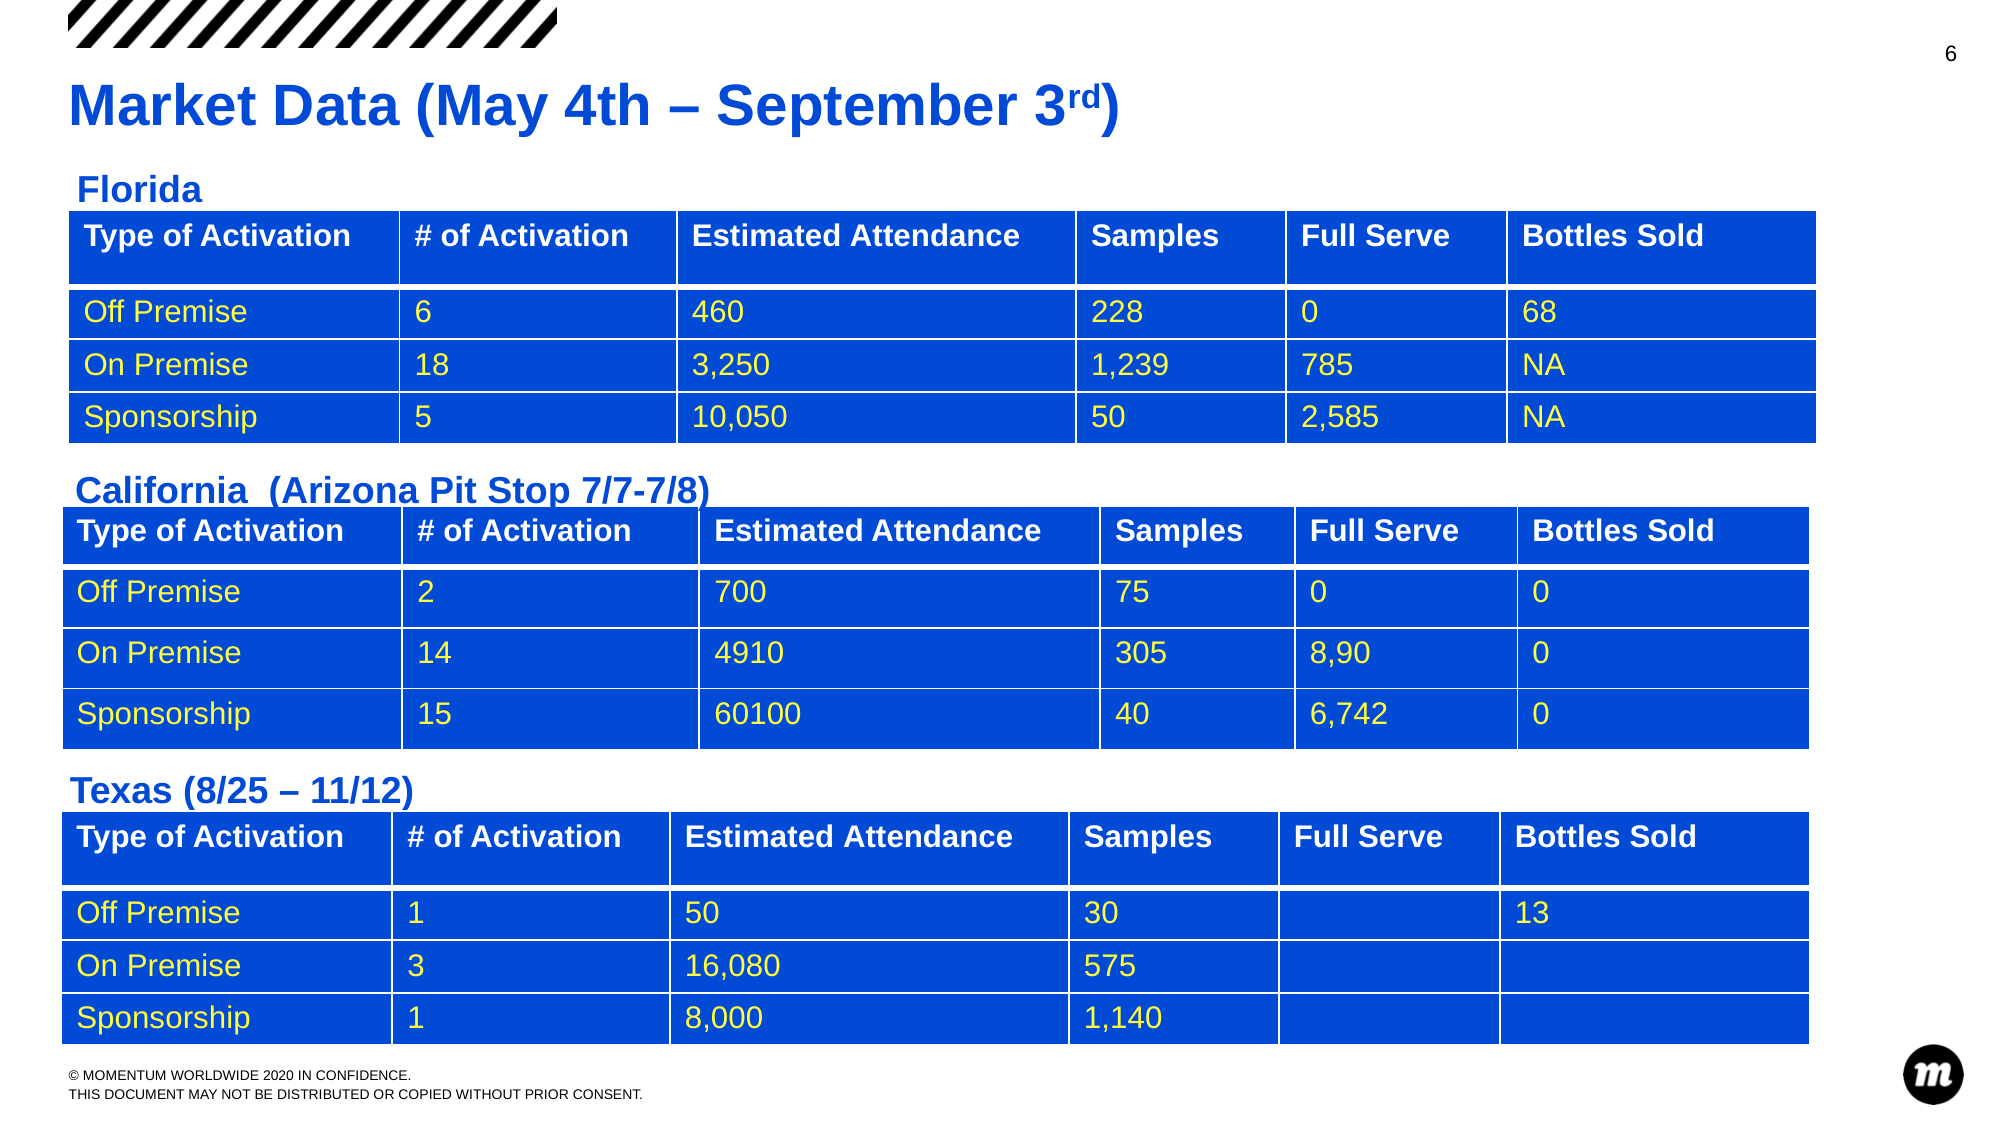

6
# Market Data (May 4th – September 3rd)
Florida
| Type of Activation​​ | # of Activation​​ | Estimated Attendance​​ | Samples​​ | Full Serve​​ | Bottles Sold​​ |
| --- | --- | --- | --- | --- | --- |
| Off Premise​​ | 6​​ | 460​​ | 228​​ | 0​​ | 68​​ |
| On Premise​​ | 18​​ | 3,250​​ | 1,239​​ | 785​​ | NA​​ |
| Sponsorship​​ | 5​​ | 10,050​​ | 50​​ | 2,585​​ | NA​​ |
California  (Arizona Pit Stop 7/7-7/8)
| Type of Activation | # of Activation | Estimated Attendance | Samples | Full Serve | Bottles Sold |
| --- | --- | --- | --- | --- | --- |
| Off Premise | 2 | 700 | 75 | 0 | 0 |
| On Premise | 14 | 4910 | 305 | 8,90 | 0 |
| Sponsorship | 15 | 60100 | 40 | 6,742 | 0 |
Texas (8/25 – 11/12)
| Type of Activation​​ | # of Activation​​ | Estimated Attendance​​ | Samples​​ | Full Serve​​ | Bottles Sold​​ |
| --- | --- | --- | --- | --- | --- |
| Off Premise​​ | 1 | 50 | 30 |  | 13 |
| On Premise​​ | 3 | 16,080 | 575 |  |  |
| Sponsorship​​ | 1 | 8,000 | 1,140 |  |  |